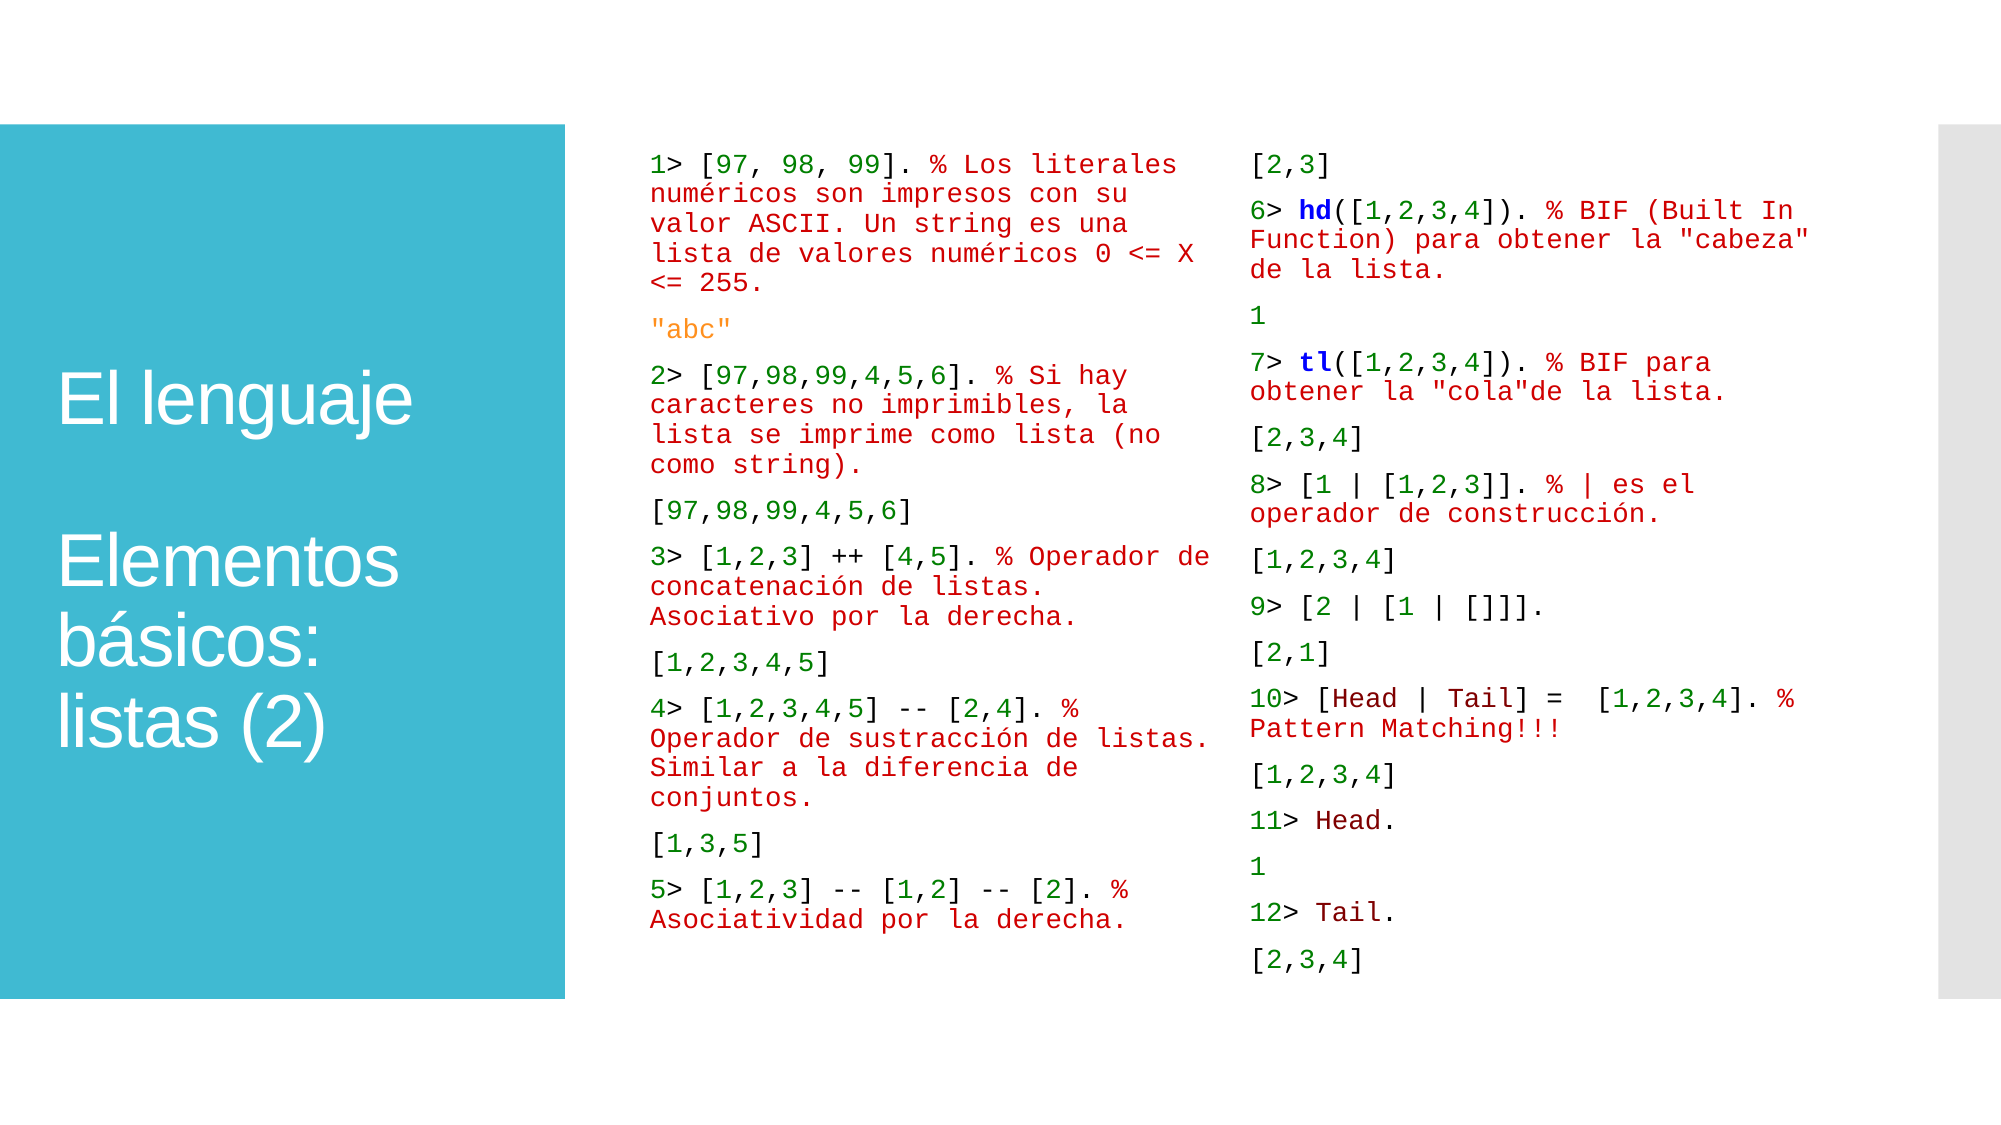

1> [97, 98, 99]. % Los literales numéricos son impresos con su valor ASCII. Un string es una lista de valores numéricos 0 <= X <= 255.
"abc"
2> [97,98,99,4,5,6]. % Si hay caracteres no imprimibles, la lista se imprime como lista (no como string).
[97,98,99,4,5,6]
3> [1,2,3] ++ [4,5]. % Operador de concatenación de listas. Asociativo por la derecha.
[1,2,3,4,5]
4> [1,2,3,4,5] -- [2,4]. % Operador de sustracción de listas. Similar a la diferencia de conjuntos.
[1,3,5]
5> [1,2,3] -- [1,2] -- [2]. % Asociatividad por la derecha.
[2,3]
6> hd([1,2,3,4]). % BIF (Built In Function) para obtener la "cabeza" de la lista.
1
7> tl([1,2,3,4]). % BIF para obtener la "cola"de la lista.
[2,3,4]
8> [1 | [1,2,3]]. % | es el operador de construcción.
[1,2,3,4]
9> [2 | [1 | []]].
[2,1]
10> [Head | Tail] =  [1,2,3,4]. % Pattern Matching!!!
[1,2,3,4]
11> Head.
1
12> Tail.
[2,3,4]
# El lenguaje Elementos básicos: listas (2)